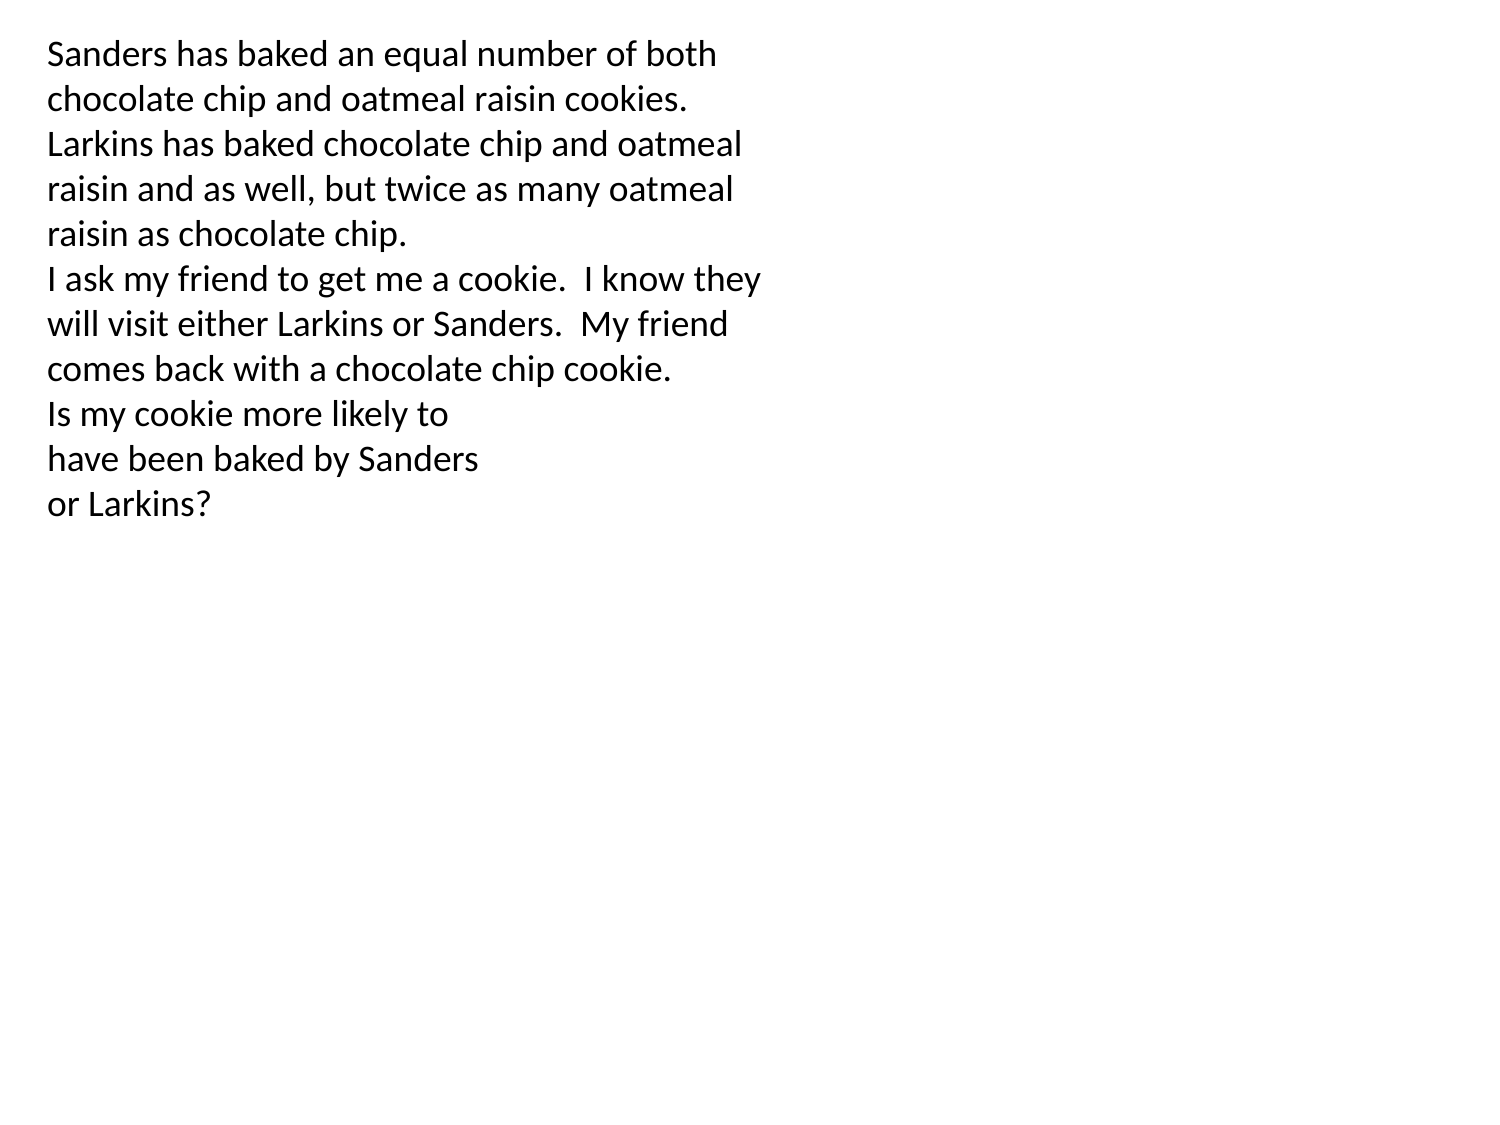

Sanders has baked an equal number of both chocolate chip and oatmeal raisin cookies.
Larkins has baked chocolate chip and oatmeal raisin and as well, but twice as many oatmeal raisin as chocolate chip.
I ask my friend to get me a cookie.  I know they will visit either Larkins or Sanders.  My friend comes back with a chocolate chip cookie.
Is my cookie more likely to
have been baked by Sanders
or Larkins?